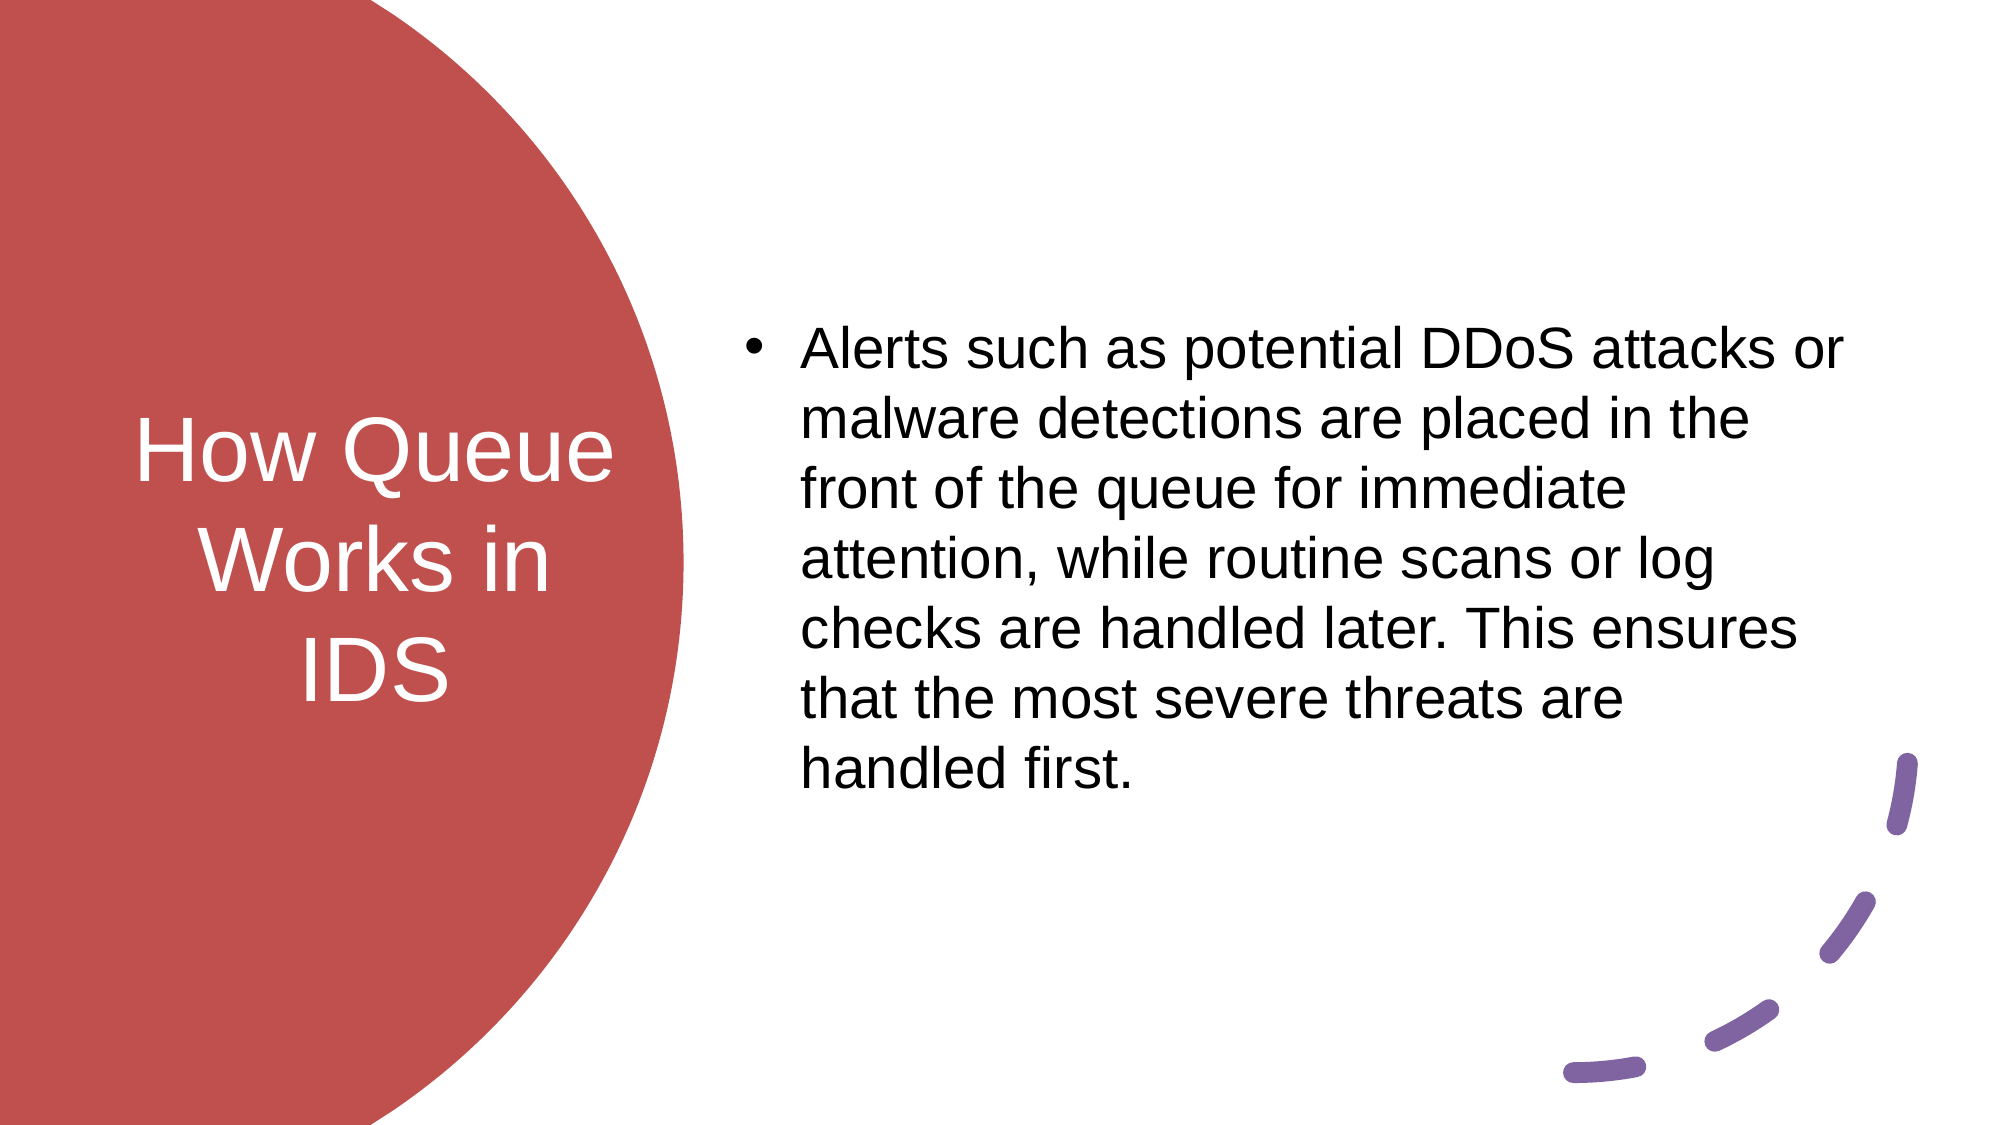

Alerts such as potential DDoS attacks or malware detections are placed in the front of the queue for immediate attention, while routine scans or log checks are handled later. This ensures that the most severe threats are handled first.
# How Queue Works in IDS